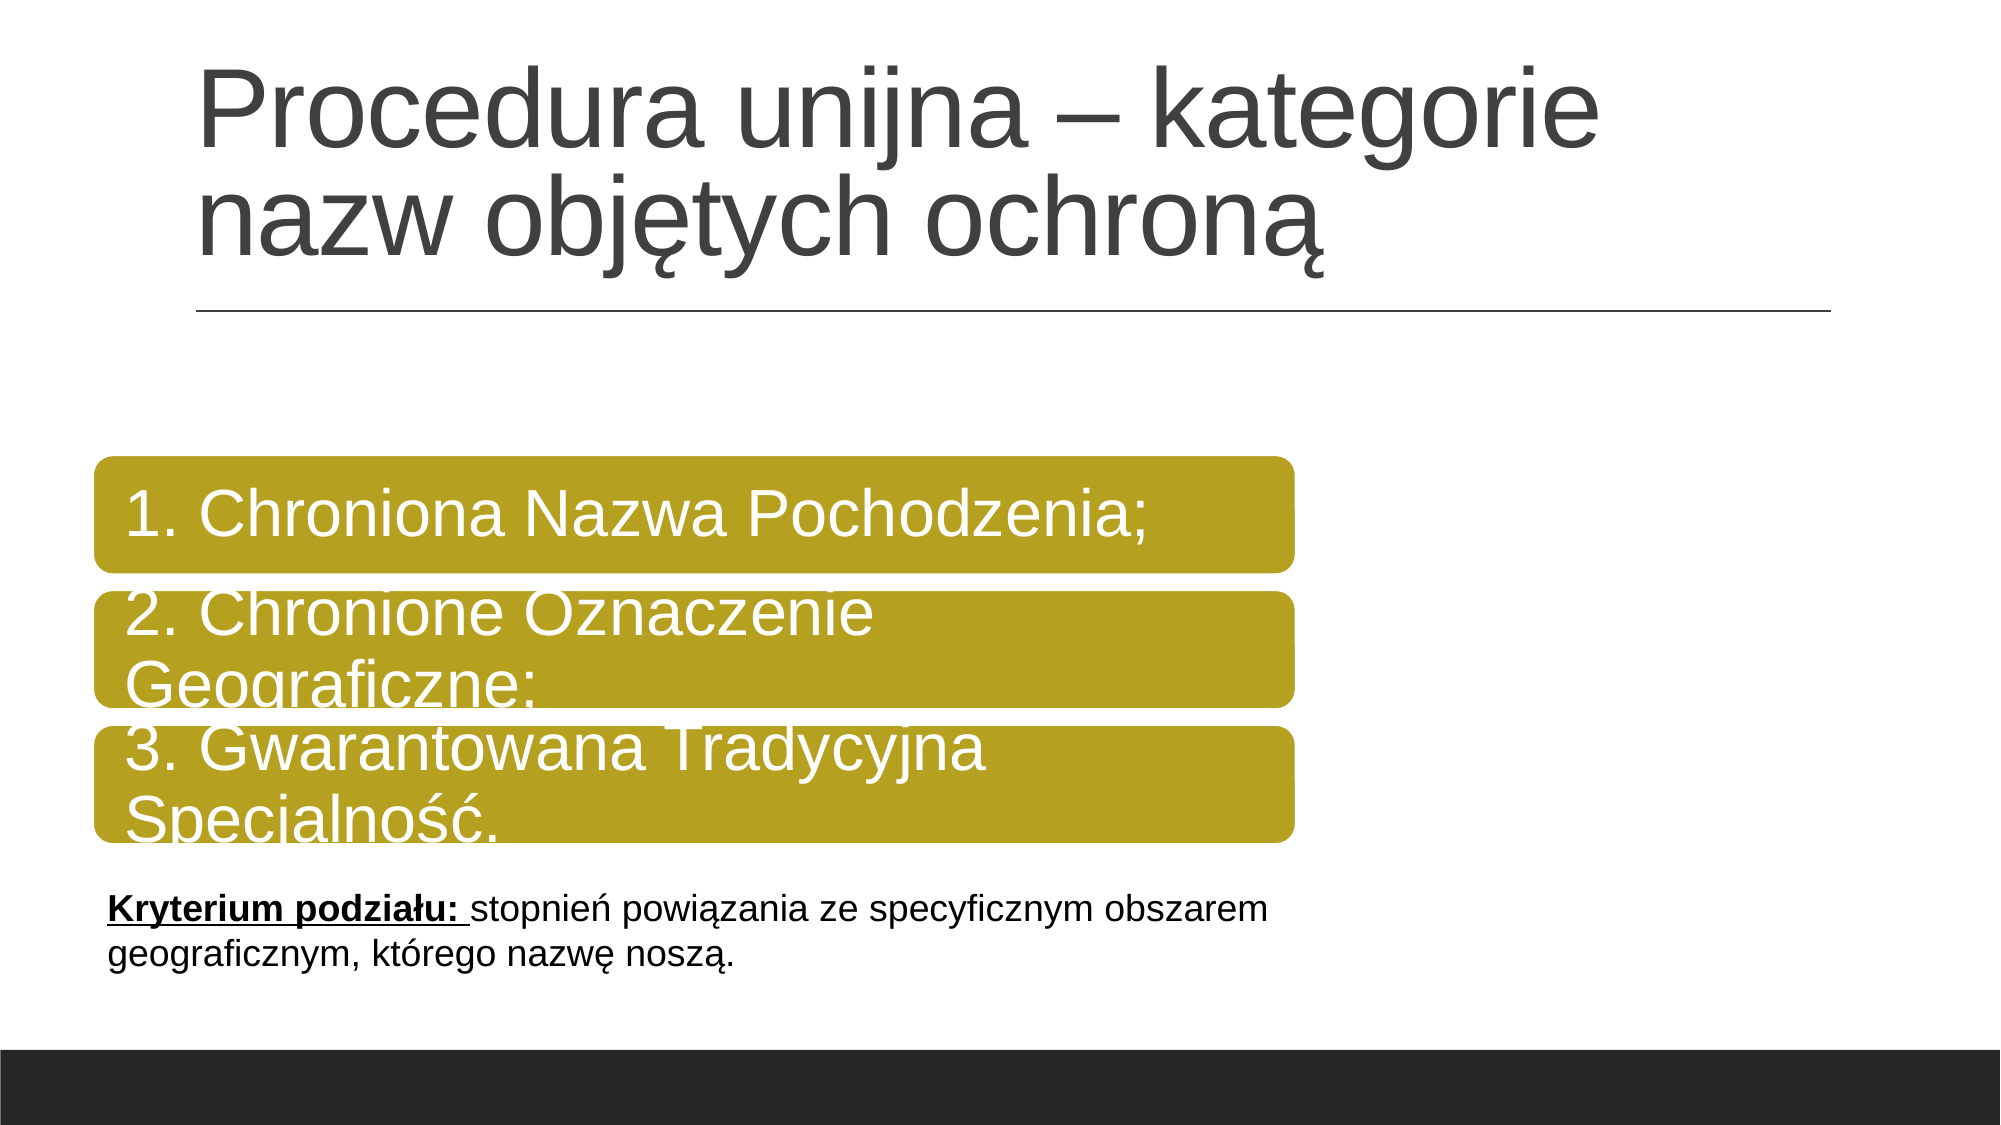

# Procedura unijna – kategorie nazw objętych ochroną
1. Chroniona Nazwa Pochodzenia;
2. Chronione Oznaczenie Geograficzne;
3. Gwarantowana Tradycyjna Specjalność.
Kryterium podziału: stopnień powiązania ze specyficznym obszarem geograficznym, którego nazwę noszą.